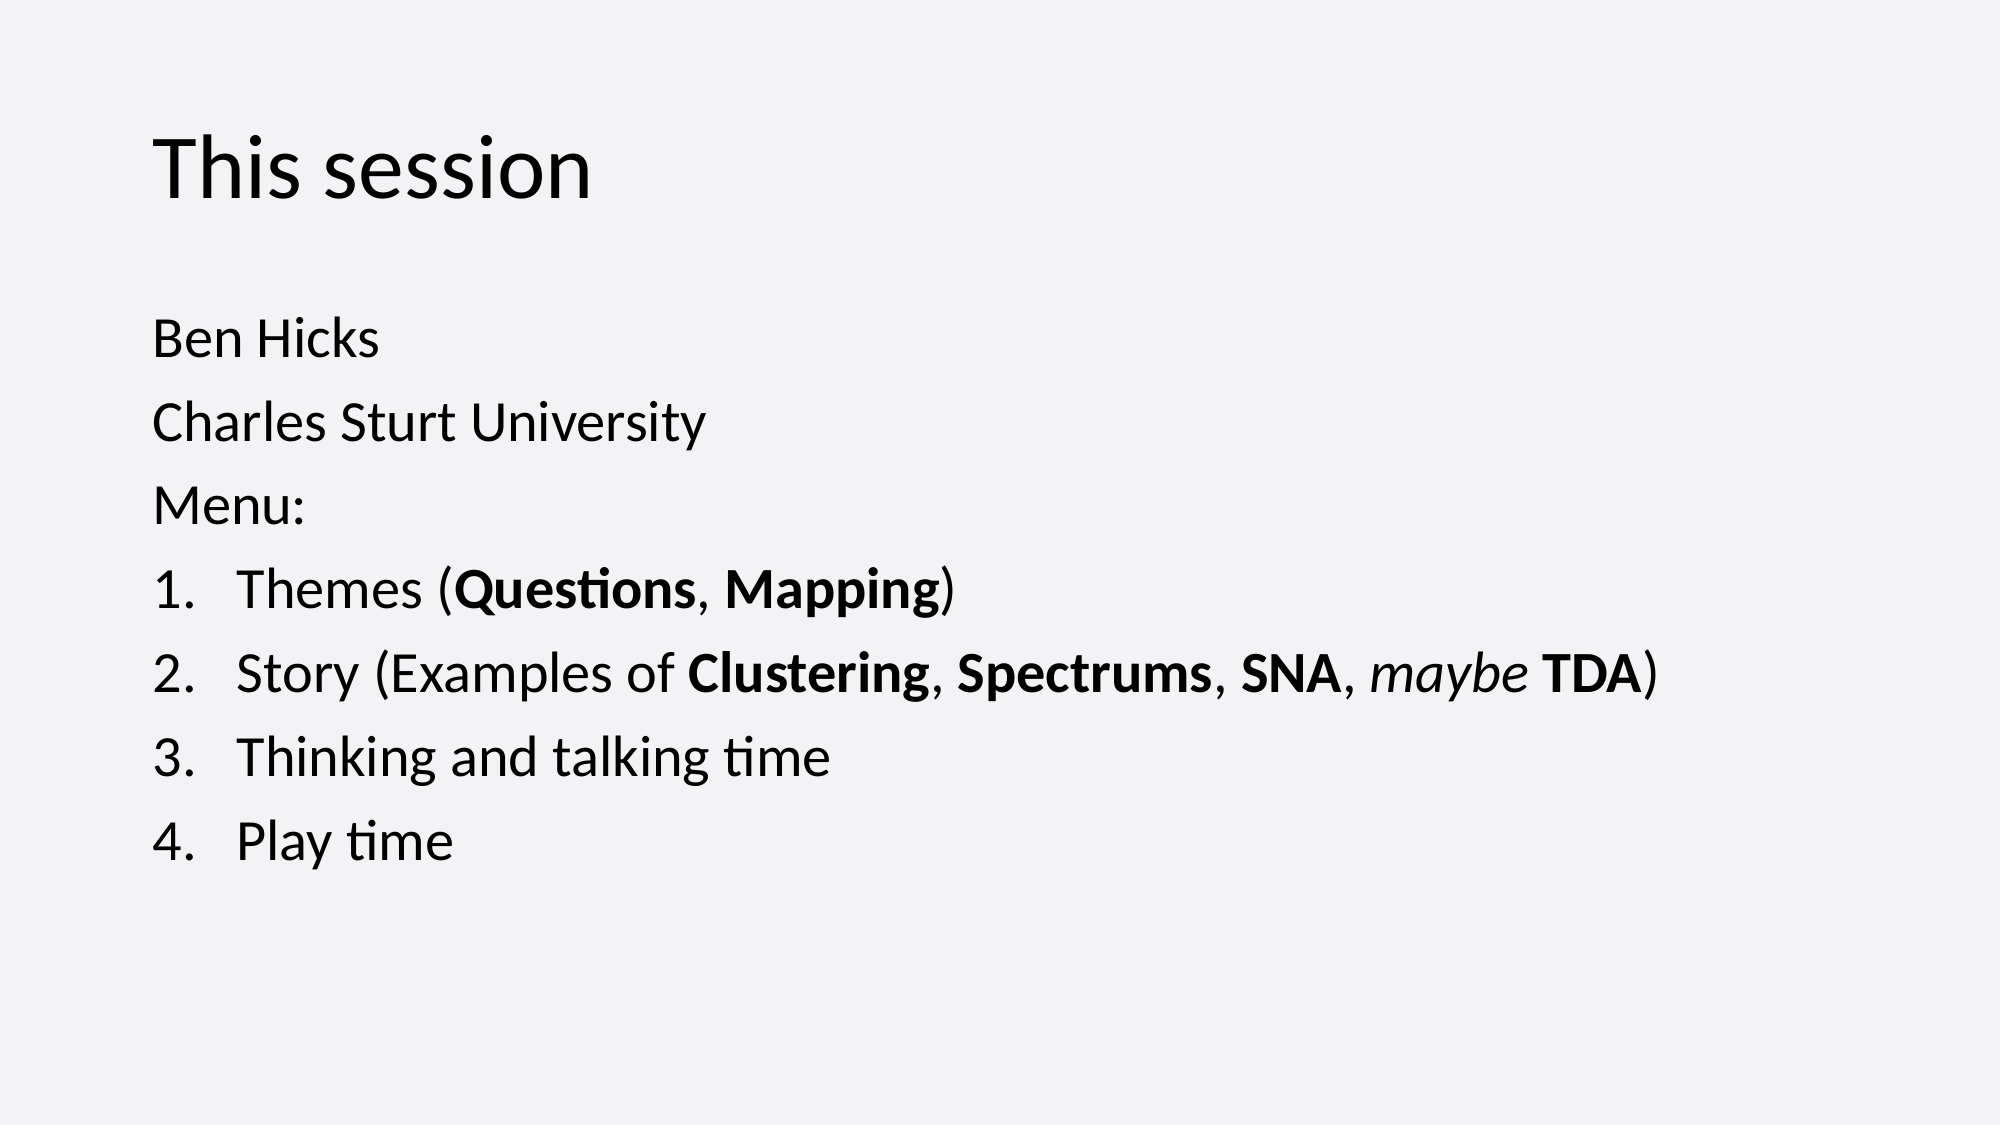

# This session
Ben Hicks
Charles Sturt University
Menu:
Themes (Questions, Mapping)
Story (Examples of Clustering, Spectrums, SNA, maybe TDA)
Thinking and talking time
Play time